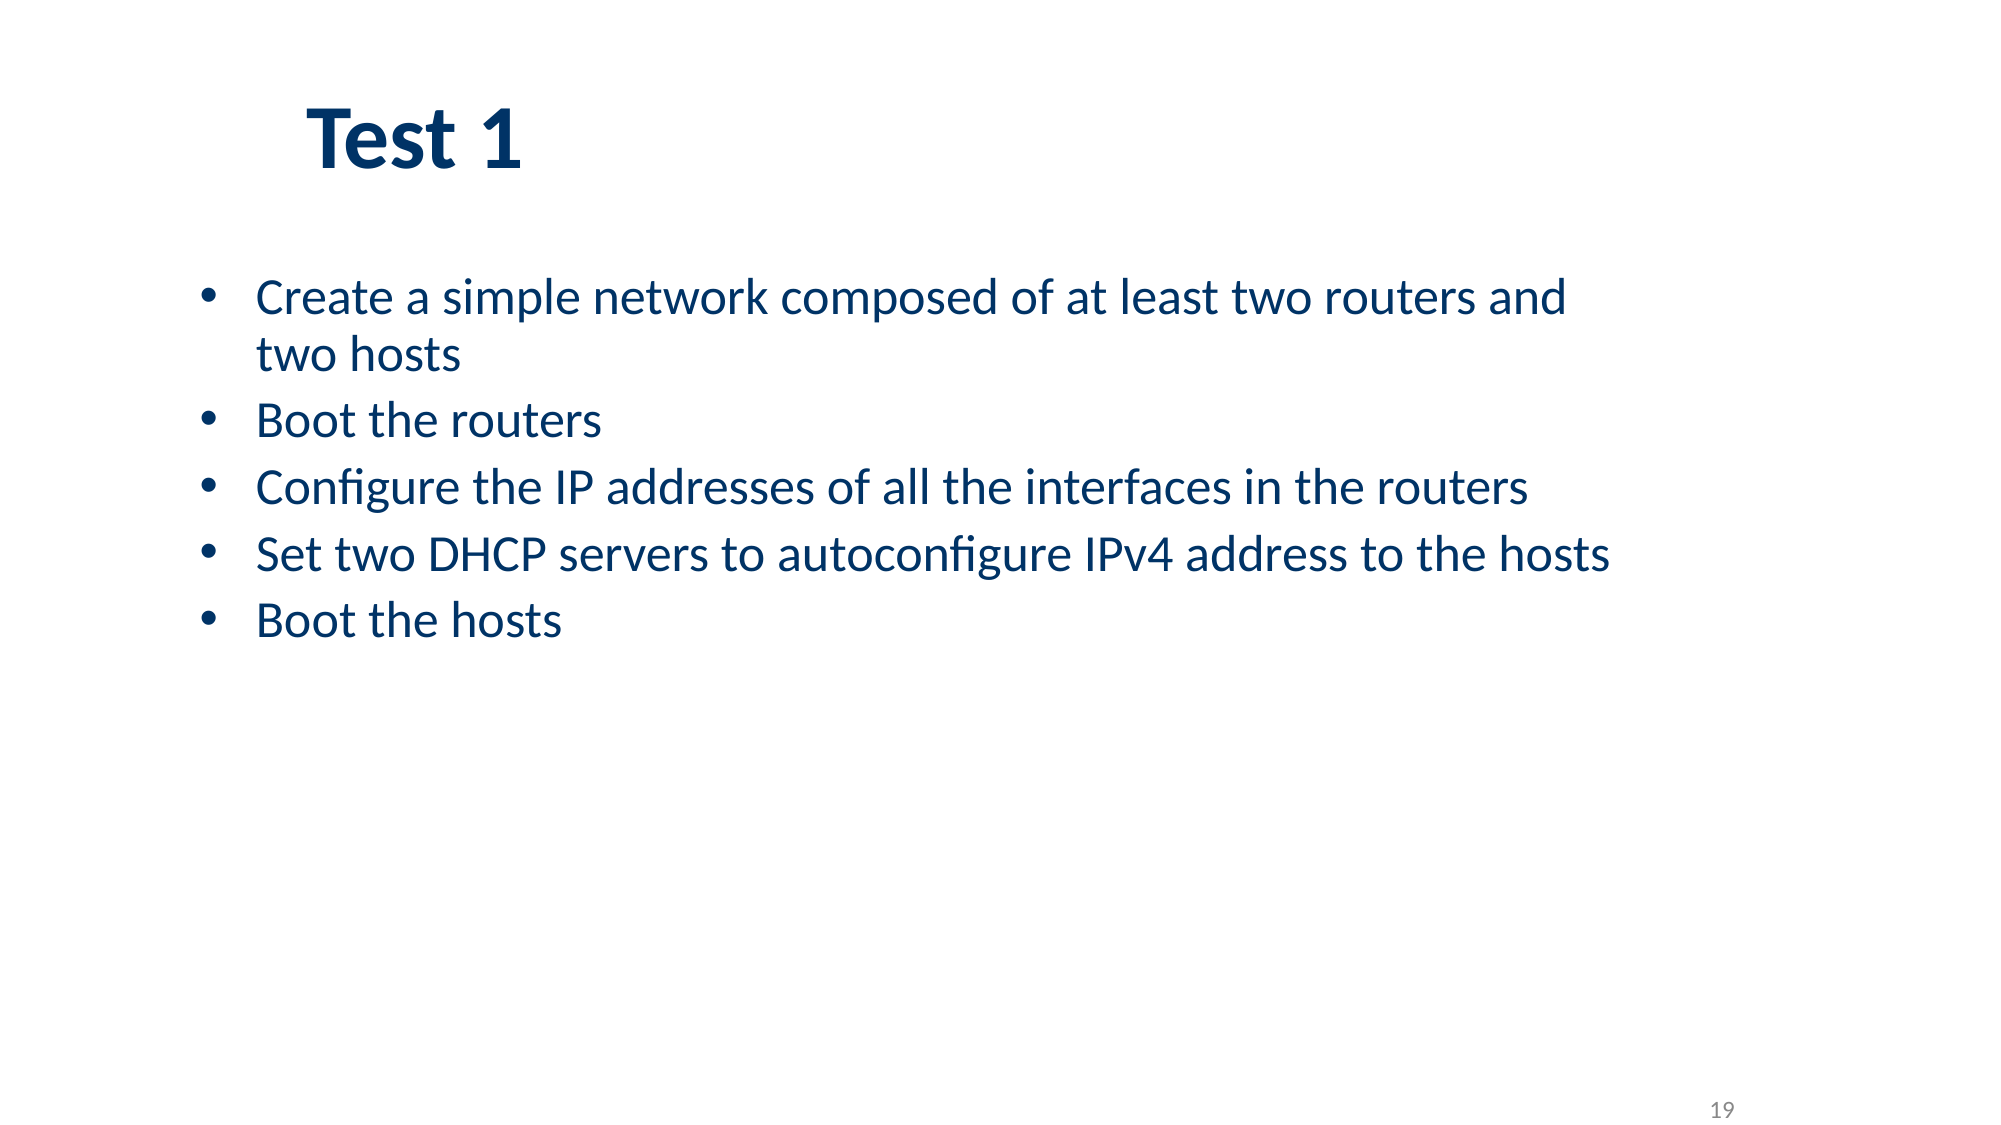

# Test 1
Create a simple network composed of at least two routers and two hosts
Boot the routers
Configure the IP addresses of all the interfaces in the routers
Set two DHCP servers to autoconfigure IPv4 address to the hosts
Boot the hosts

19